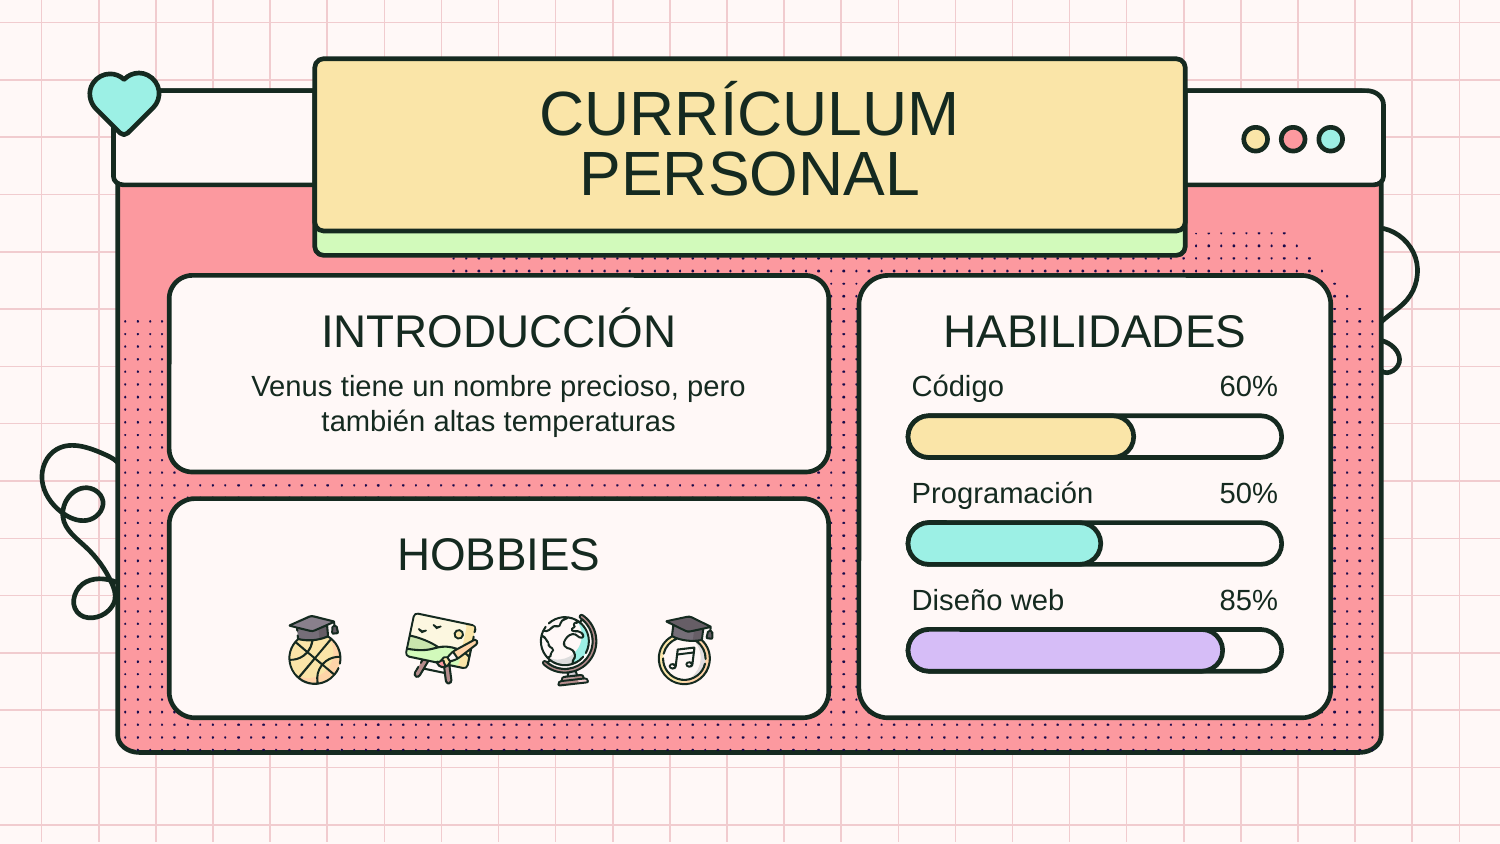

# CURRÍCULUM PERSONAL

INTRODUCCIÓN
HABILIDADES
Venus tiene un nombre precioso, pero también altas temperaturas
Código
60%

Programación
50%

HOBBIES

Diseño web
85%